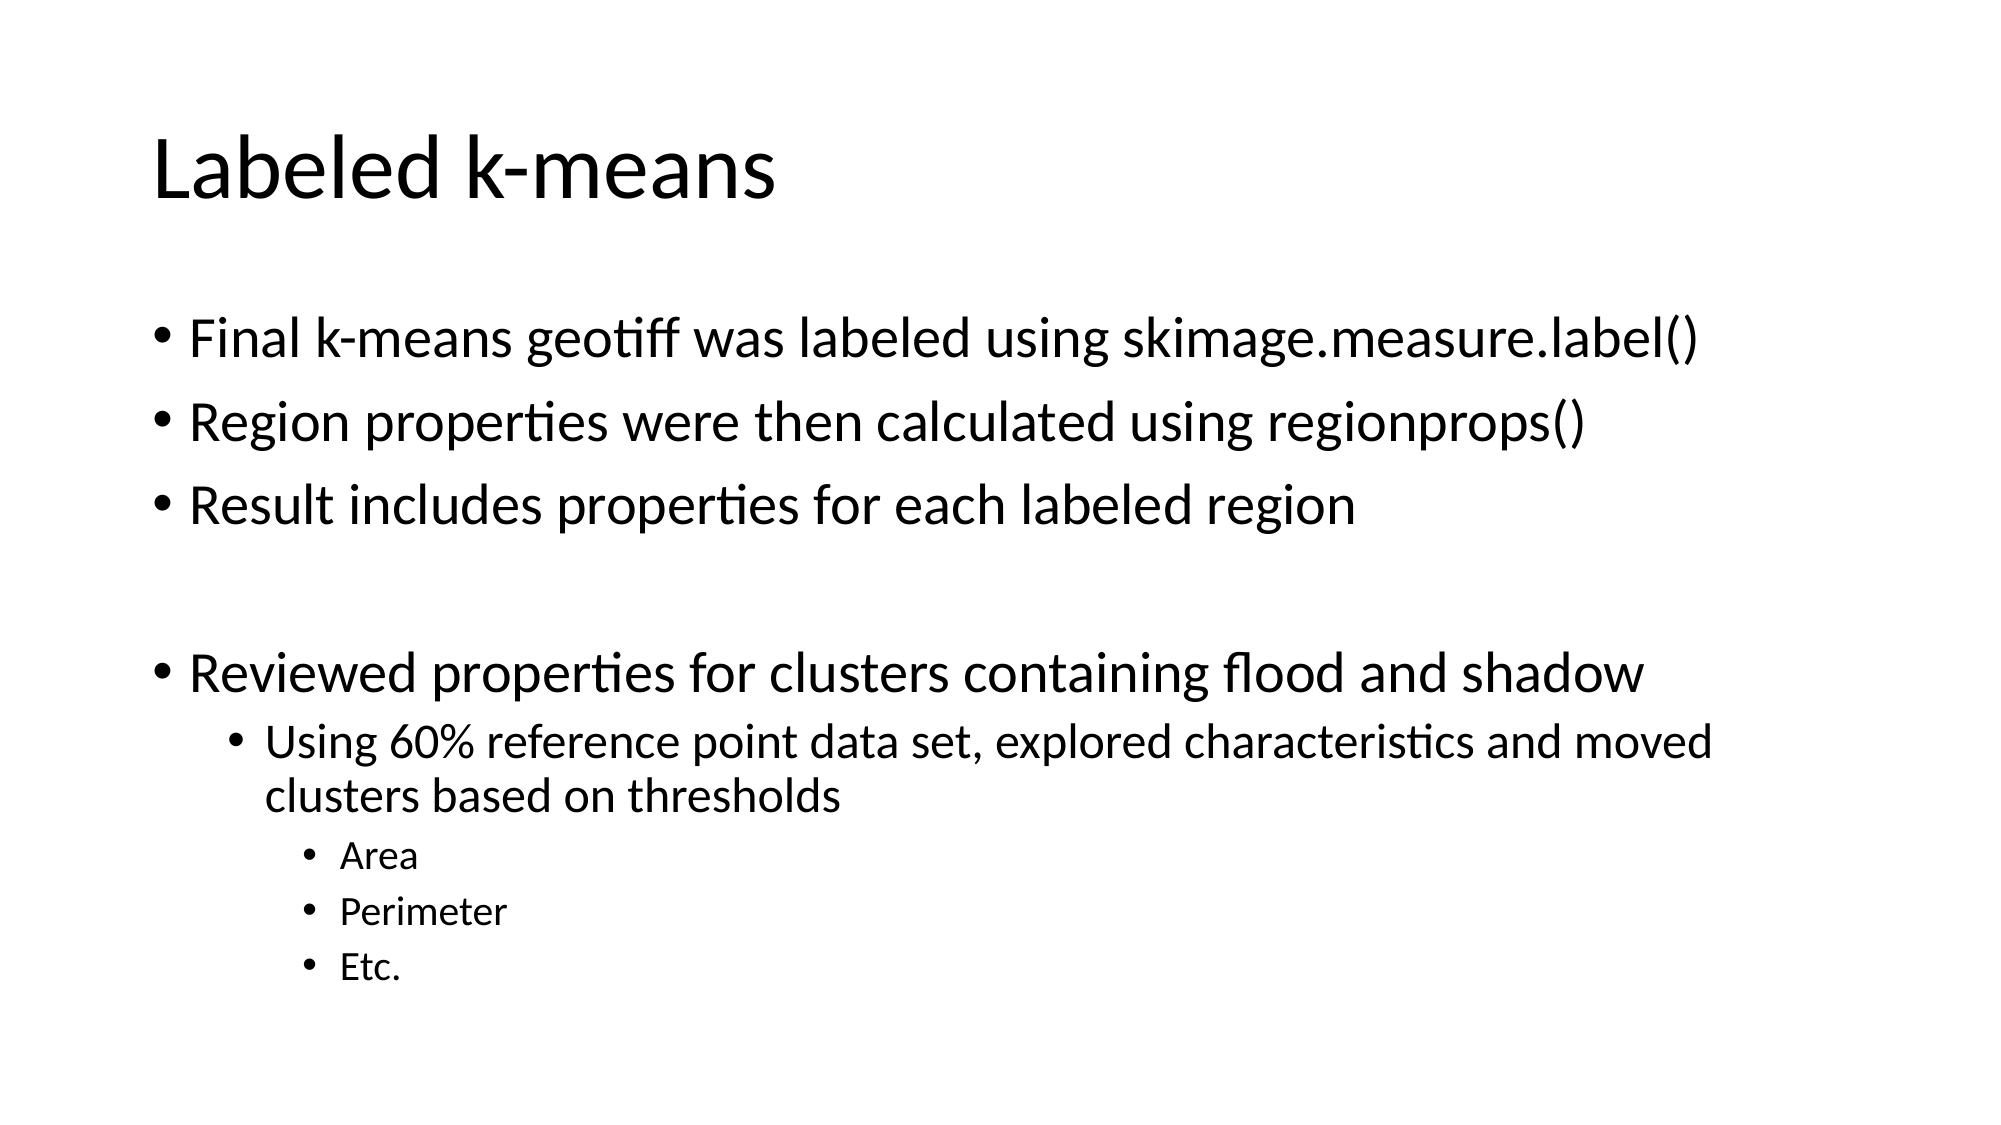

# Labeled k-means
Final k-means geotiff was labeled using skimage.measure.label()
Region properties were then calculated using regionprops()
Result includes properties for each labeled region

Reviewed properties for clusters containing flood and shadow
Using 60% reference point data set, explored characteristics and moved clusters based on thresholds
Area
Perimeter
Etc.